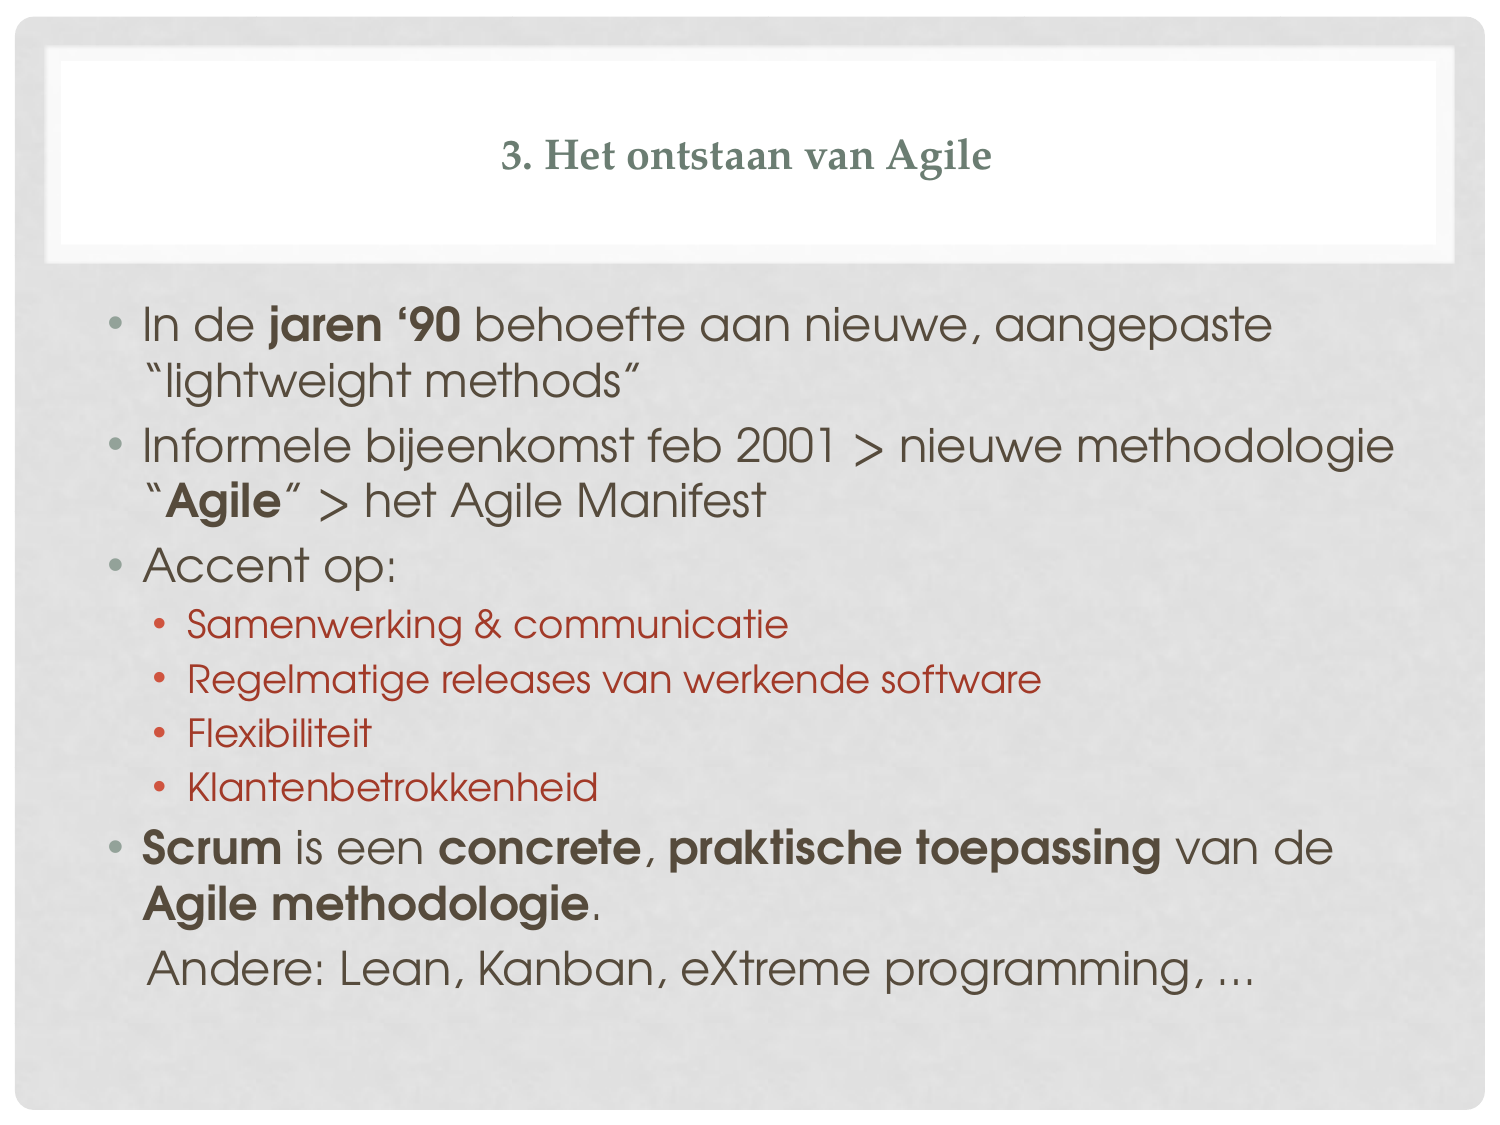

# 3. Het ontstaan van Agile
In de jaren ‘90 behoefte aan nieuwe, aangepaste “lightweight methods”
Informele bijeenkomst feb 2001 > nieuwe methodologie “Agile” > het Agile Manifest
Accent op:
Samenwerking & communicatie
Regelmatige releases van werkende software
Flexibiliteit
Klantenbetrokkenheid
Scrum is een concrete, praktische toepassing van de Agile methodologie.
   Andere: Lean, Kanban, eXtreme programming, …